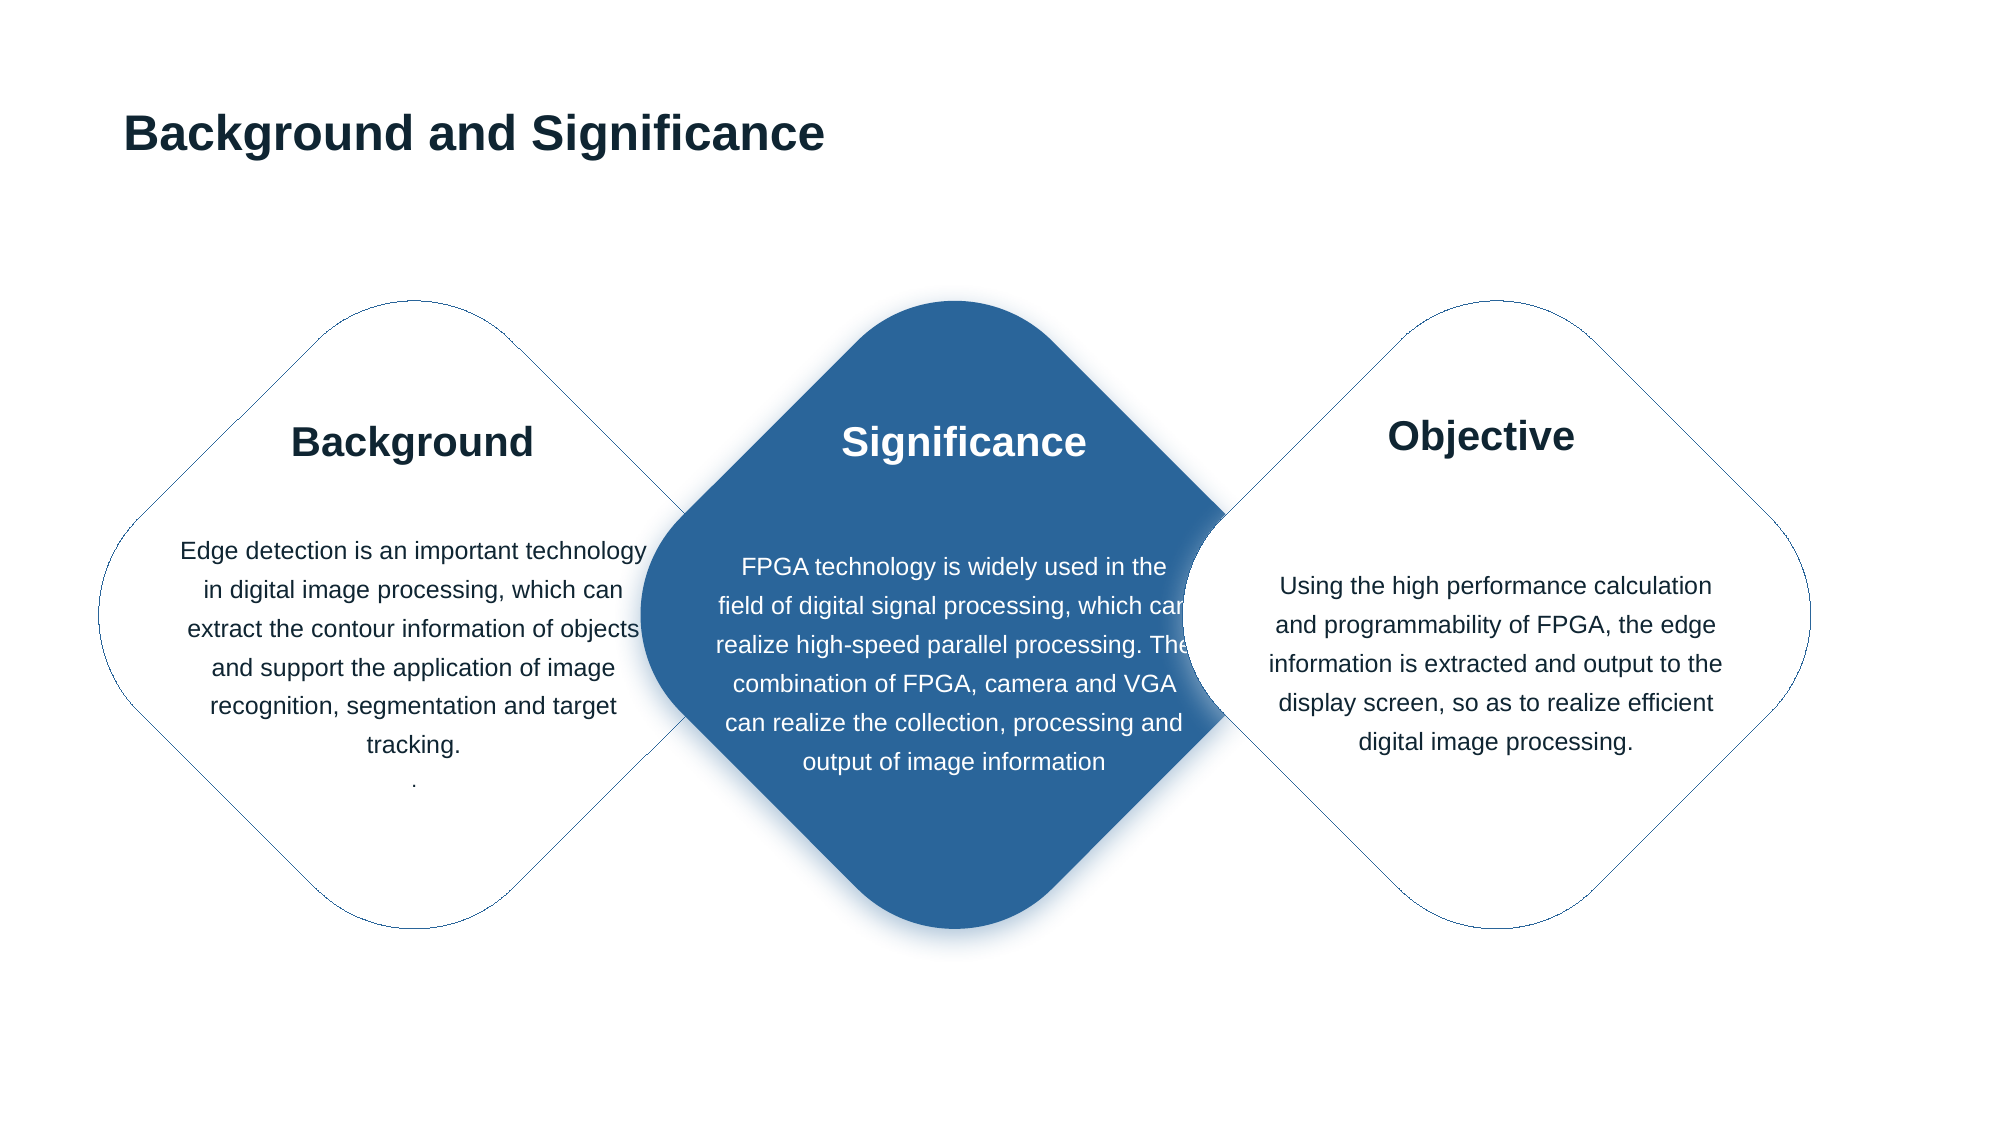

# Background and Significance

FPGA technology is widely used in the field of digital signal processing, which can realize high-speed parallel processing. The combination of FPGA, camera and VGA can realize the collection, processing and output of image information
Significance
Using the high performance calculation and programmability of FPGA, the edge information is extracted and output to the display screen, so as to realize efficient digital image processing.
Objectives
Edge detection is an important technology in digital image processing, which can extract the contour information of objects and support the application of image recognition, segmentation and target tracking.
.
Background